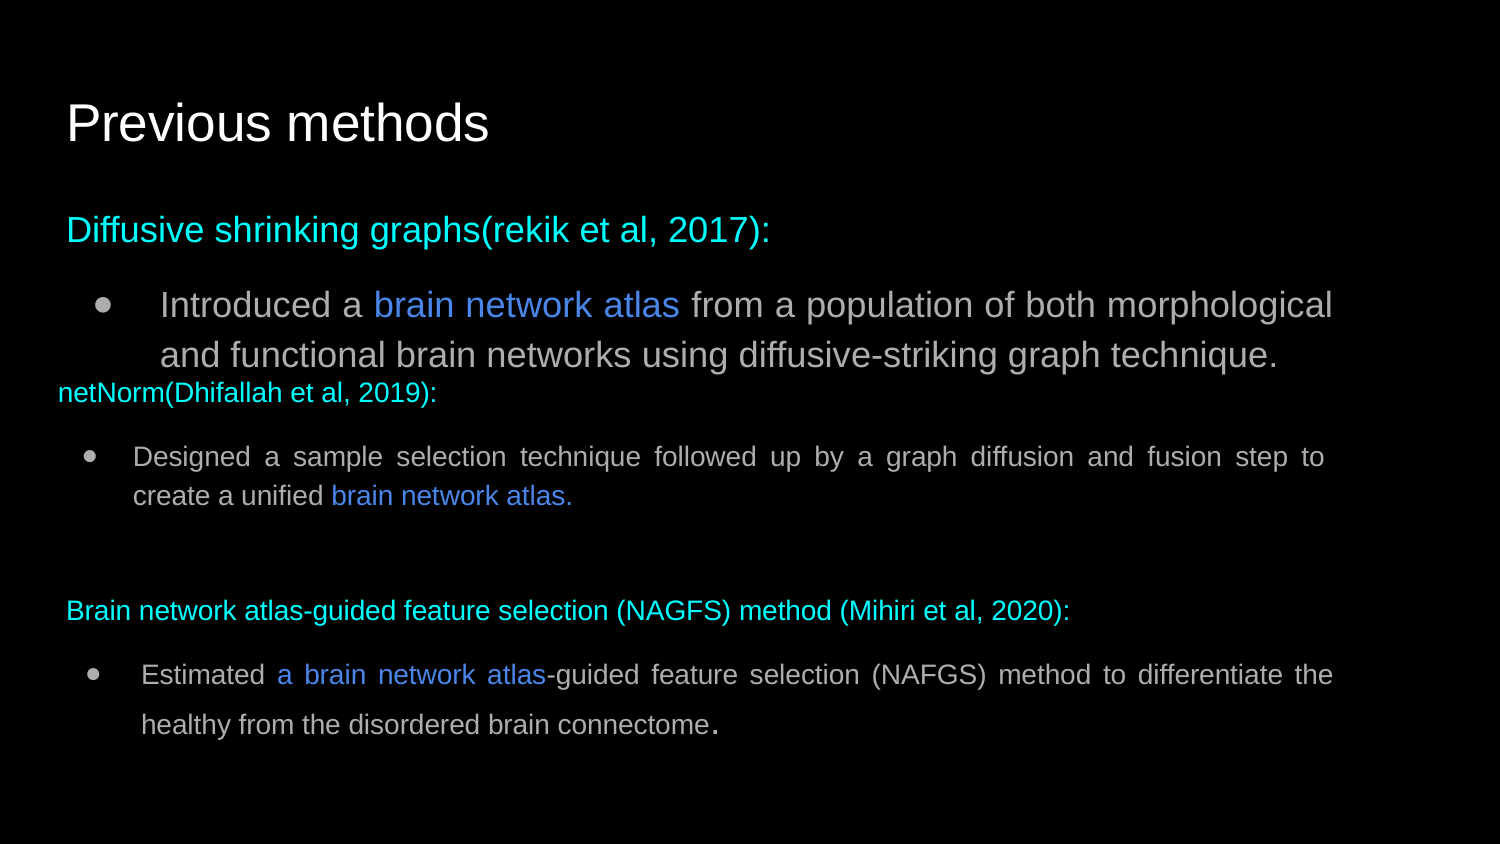

# Previous methods
Diffusive shrinking graphs(rekik et al, 2017):
Introduced a brain network atlas from a population of both morphological and functional brain networks using diffusive-striking graph technique.

netNorm(Dhifallah et al, 2019):
Designed a sample selection technique followed up by a graph diffusion and fusion step to create a unified brain network atlas.
Brain network atlas-guided feature selection (NAGFS) method (Mihiri et al, 2020):
Estimated a brain network atlas-guided feature selection (NAFGS) method to differentiate the healthy from the disordered brain connectome.